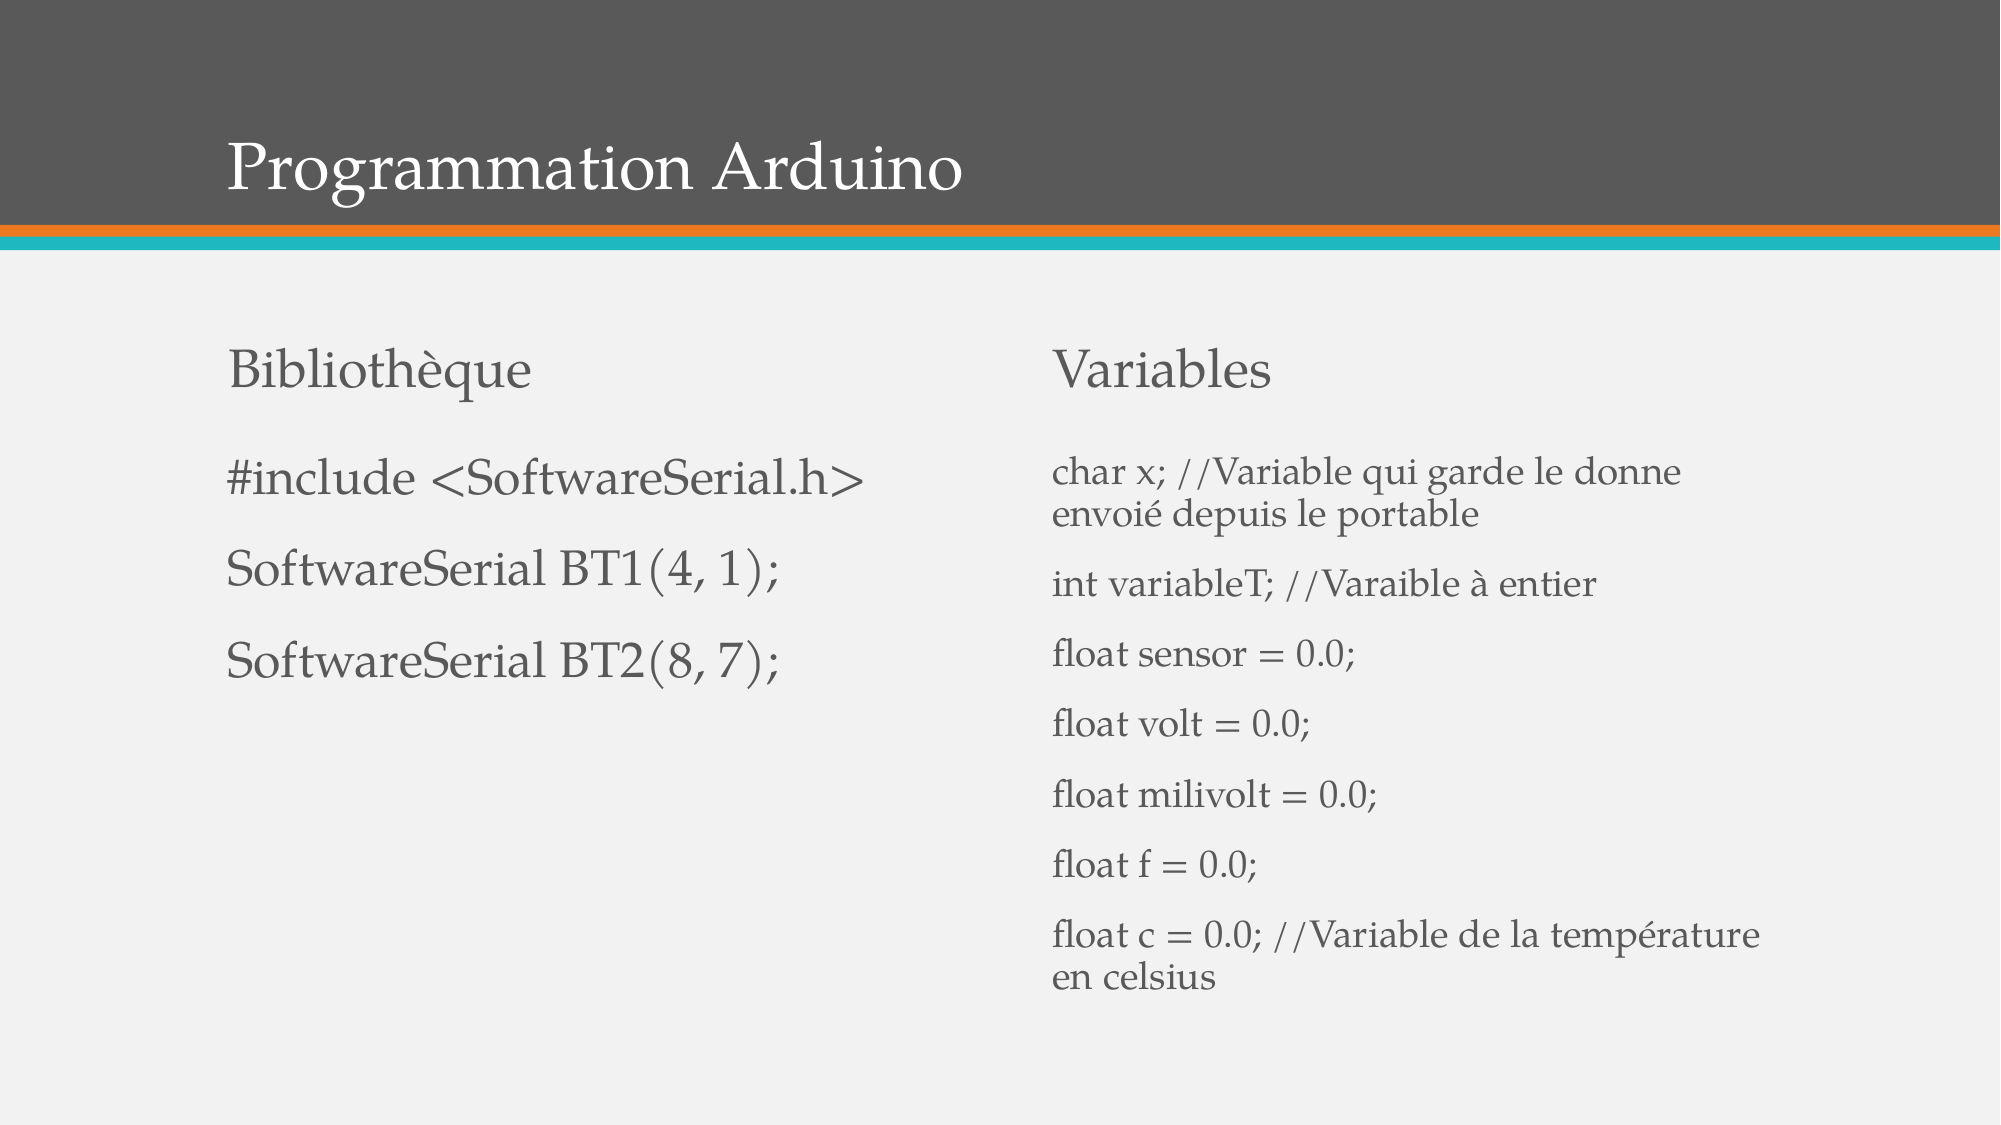

# Programmation Arduino
Bibliothèque
Variables
#include <SoftwareSerial.h>
SoftwareSerial BT1(4, 1);
SoftwareSerial BT2(8, 7);
char x; //Variable qui garde le donne envoié depuis le portable
int variableT; //Varaible à entier
float sensor = 0.0;
float volt = 0.0;
float milivolt = 0.0;
float f = 0.0;
float c = 0.0; //Variable de la température en celsius